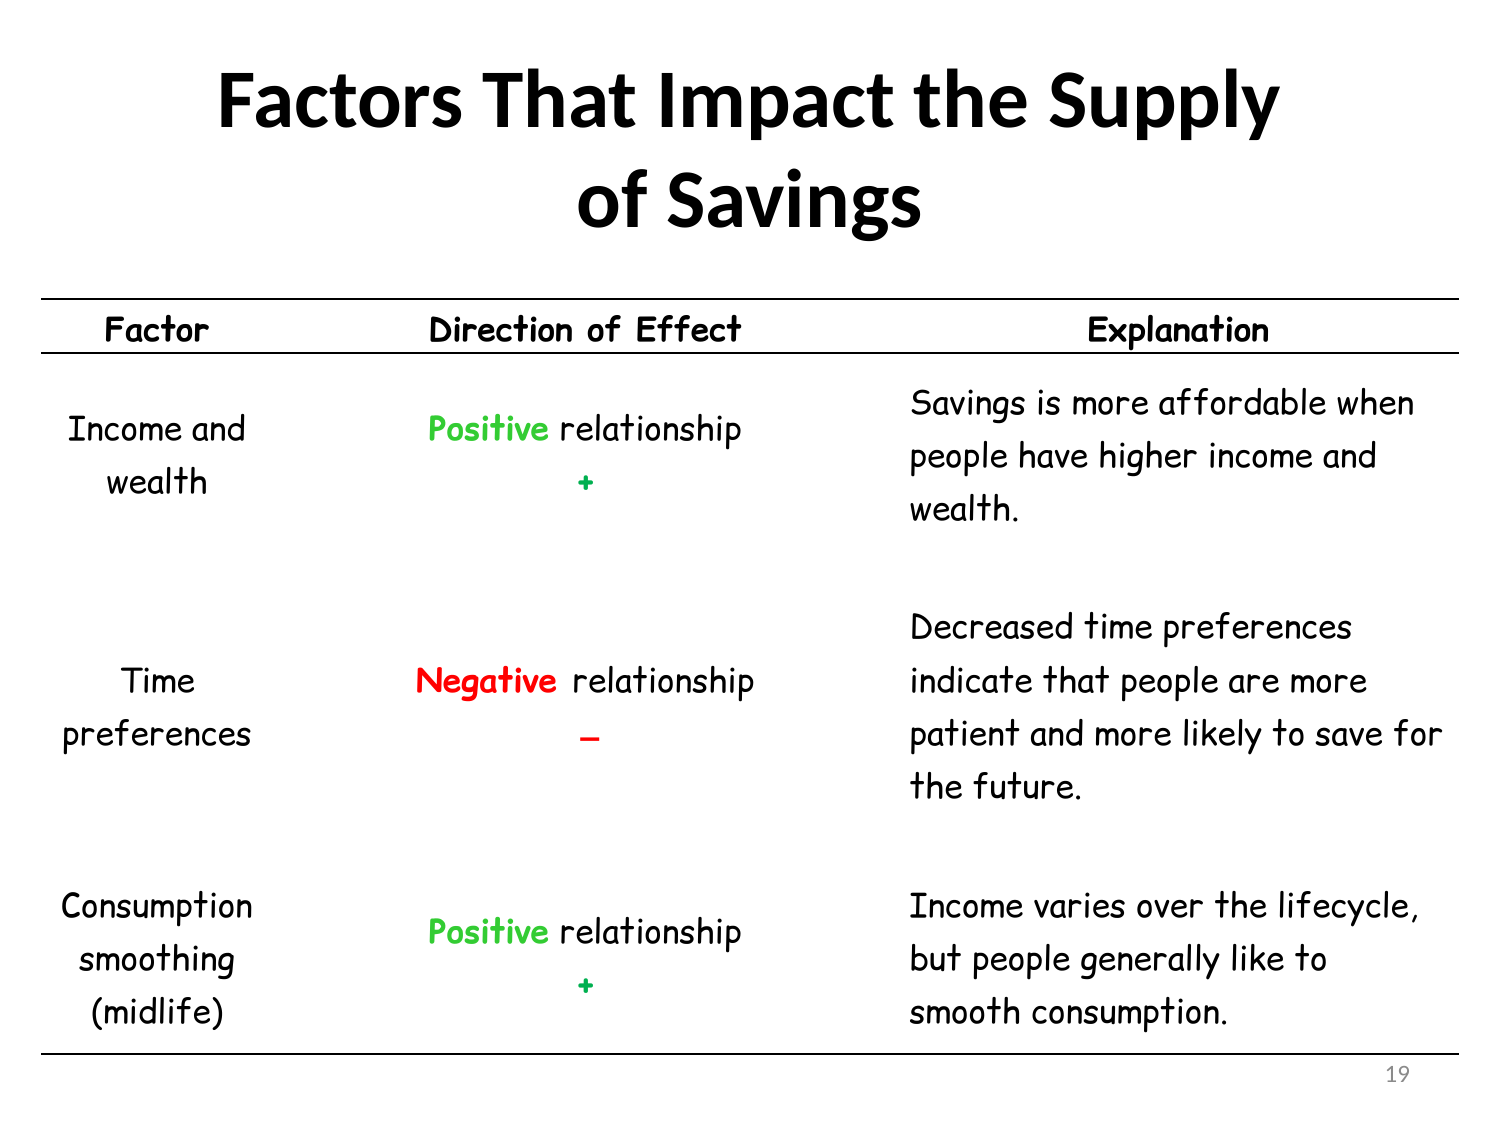

# Factors That Impact the Supply of Savings
| Factor | Direction of Effect | Explanation |
| --- | --- | --- |
| Income and wealth | Positive relationship + | Savings is more affordable when people have higher income and wealth. |
|  |  |  |
| Time preferences | Negative relationship ̶ | Decreased time preferences indicate that people are more patient and more likely to save for the future. |
|  |  |  |
| Consumption smoothing (midlife) | Positive relationship + | Income varies over the lifecycle, but people generally like to smooth consumption. |
19